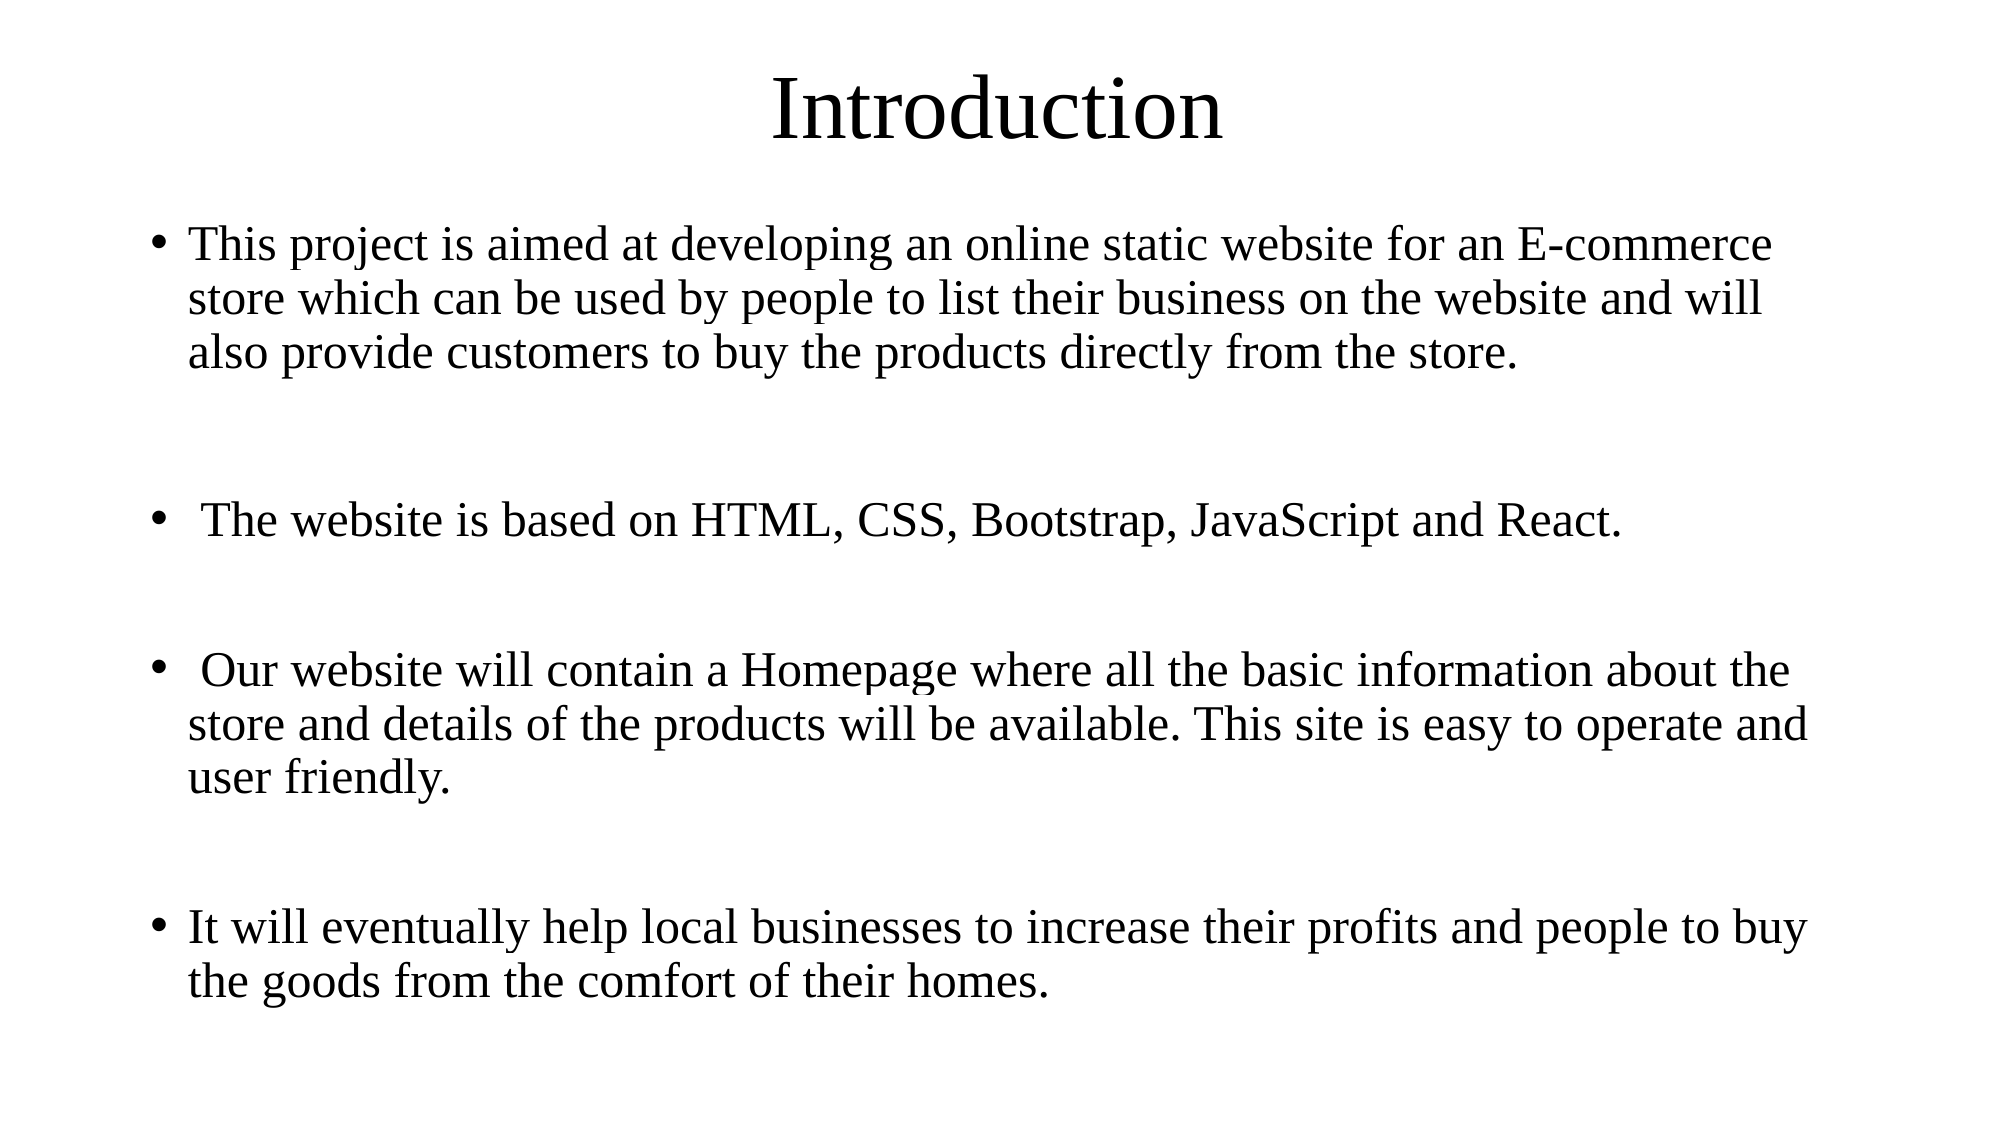

# Introduction
This project is aimed at developing an online static website for an E-commerce store which can be used by people to list their business on the website and will also provide customers to buy the products directly from the store.

 The website is based on HTML, CSS, Bootstrap, JavaScript and React.

 Our website will contain a Homepage where all the basic information about the store and details of the products will be available. This site is easy to operate and user friendly.

It will eventually help local businesses to increase their profits and people to buy the goods from the comfort of their homes.